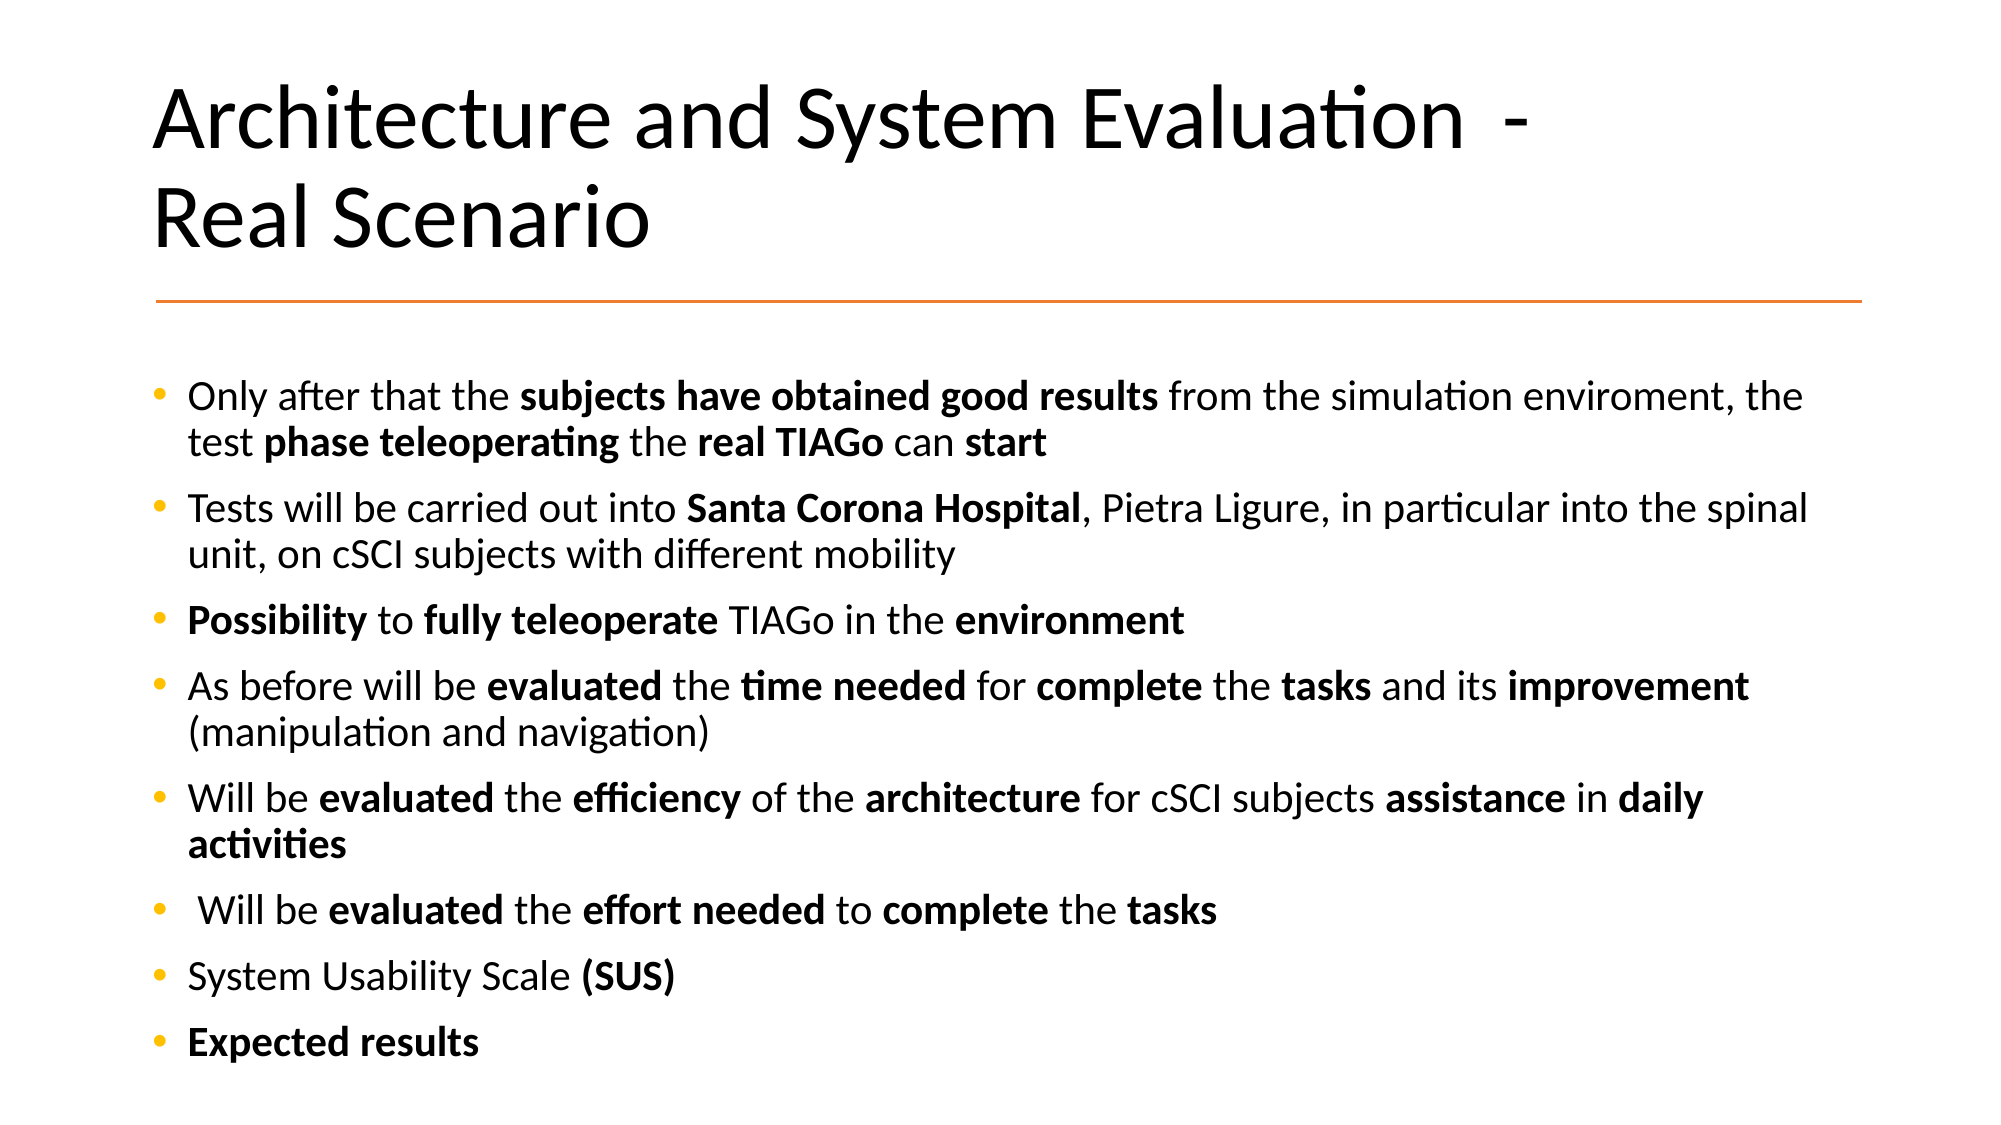

# Architecture and System Evaluation	- Real Scenario
Only after that the subjects have obtained good results from the simulation enviroment, the test phase teleoperating the real TIAGo can start
Tests will be carried out into Santa Corona Hospital, Pietra Ligure, in particular into the spinal unit, on cSCI subjects with different mobility
Possibility to fully teleoperate TIAGo in the environment
As before will be evaluated the time needed for complete the tasks and its improvement (manipulation and navigation)
Will be evaluated the efficiency of the architecture for cSCI subjects assistance in daily activities
 Will be evaluated the effort needed to complete the tasks
System Usability Scale (SUS)
Expected results